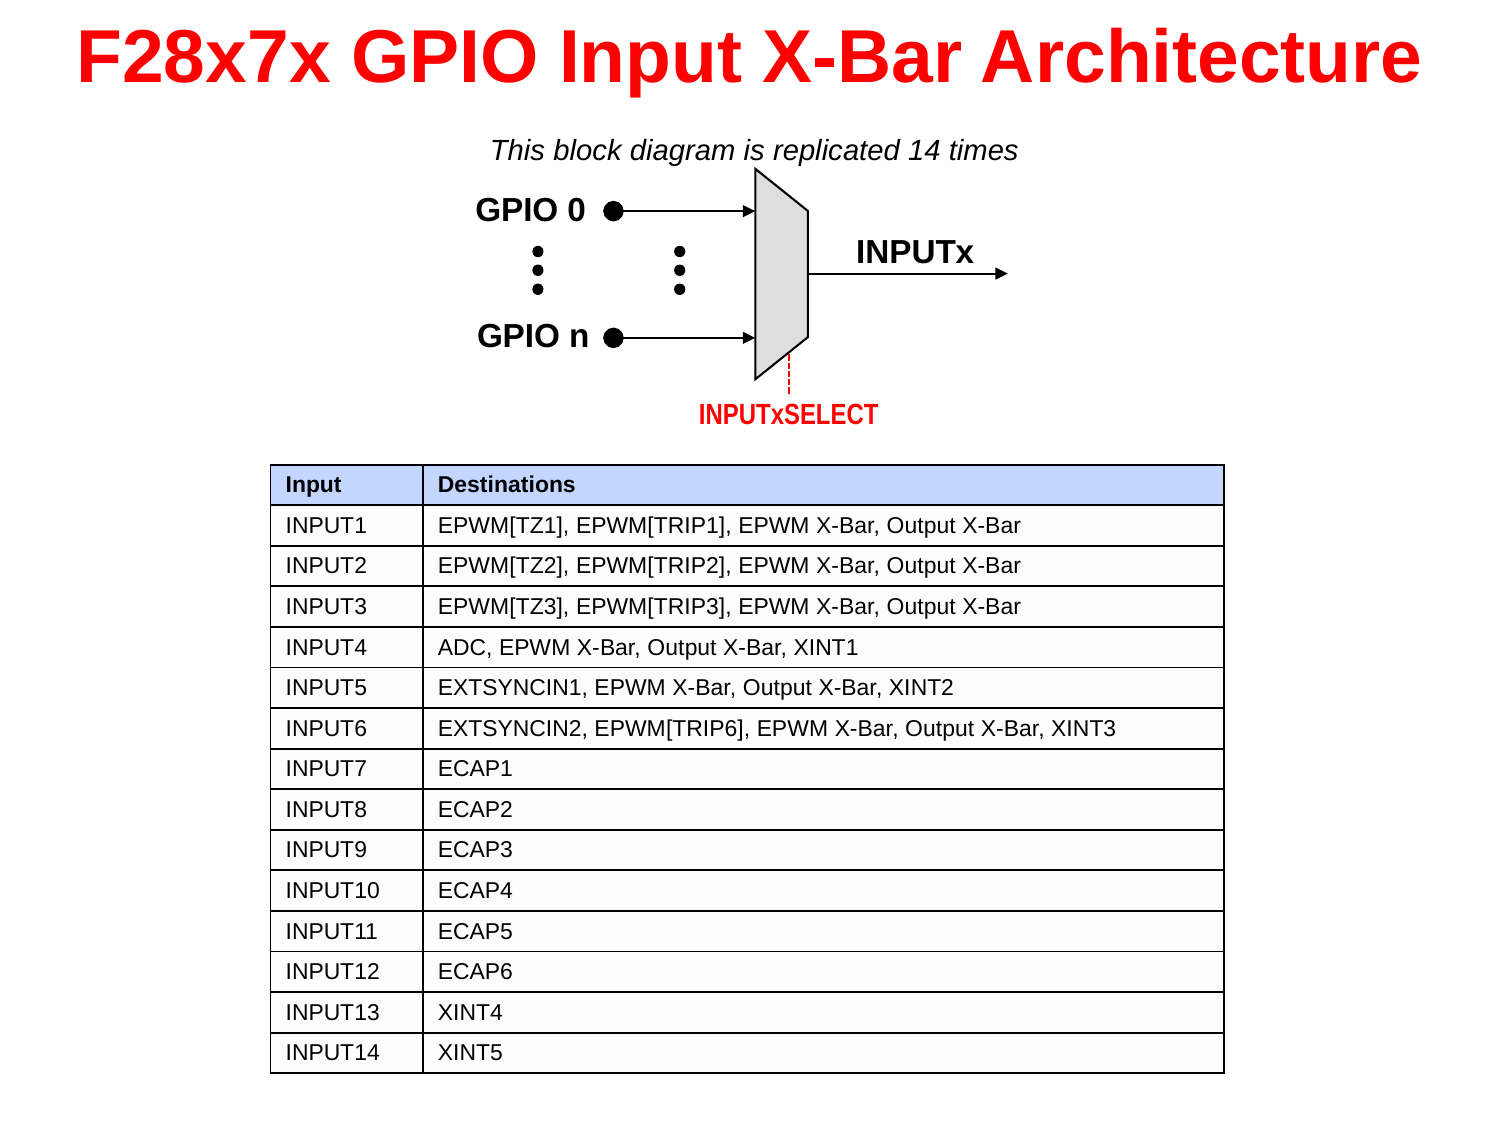

# F28x7x GPIO Input X-Bar Architecture
This block diagram is replicated 14 times
GPIO 0
INPUTx

GPIO n
INPUTxSELECT
| Input | Destinations |
| --- | --- |
| INPUT1 | EPWM[TZ1], EPWM[TRIP1], EPWM X-Bar, Output X-Bar |
| INPUT2 | EPWM[TZ2], EPWM[TRIP2], EPWM X-Bar, Output X-Bar |
| INPUT3 | EPWM[TZ3], EPWM[TRIP3], EPWM X-Bar, Output X-Bar |
| INPUT4 | ADC, EPWM X-Bar, Output X-Bar, XINT1 |
| INPUT5 | EXTSYNCIN1, EPWM X-Bar, Output X-Bar, XINT2 |
| INPUT6 | EXTSYNCIN2, EPWM[TRIP6], EPWM X-Bar, Output X-Bar, XINT3 |
| INPUT7 | ECAP1 |
| INPUT8 | ECAP2 |
| INPUT9 | ECAP3 |
| INPUT10 | ECAP4 |
| INPUT11 | ECAP5 |
| INPUT12 | ECAP6 |
| INPUT13 | XINT4 |
| INPUT14 | XINT5 |